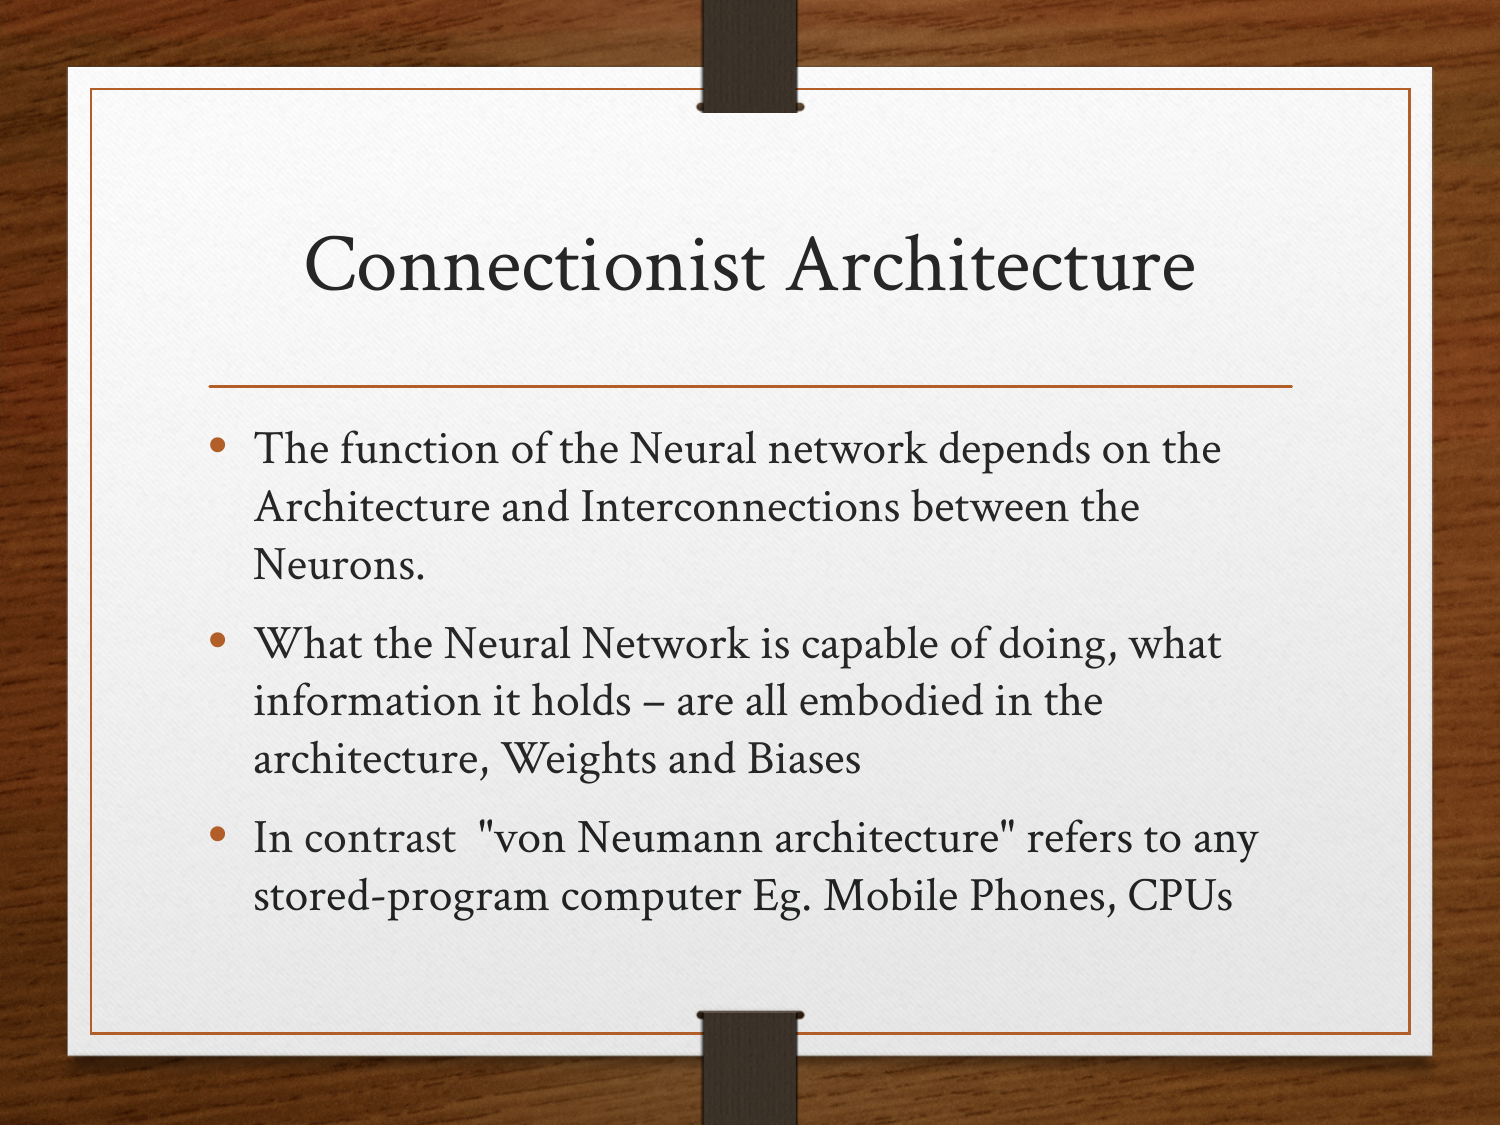

# Connectionist Architecture
The function of the Neural network depends on the Architecture and Interconnections between the Neurons.
What the Neural Network is capable of doing, what information it holds – are all embodied in the architecture, Weights and Biases
In contrast  "von Neumann architecture" refers to any stored-program computer Eg. Mobile Phones, CPUs